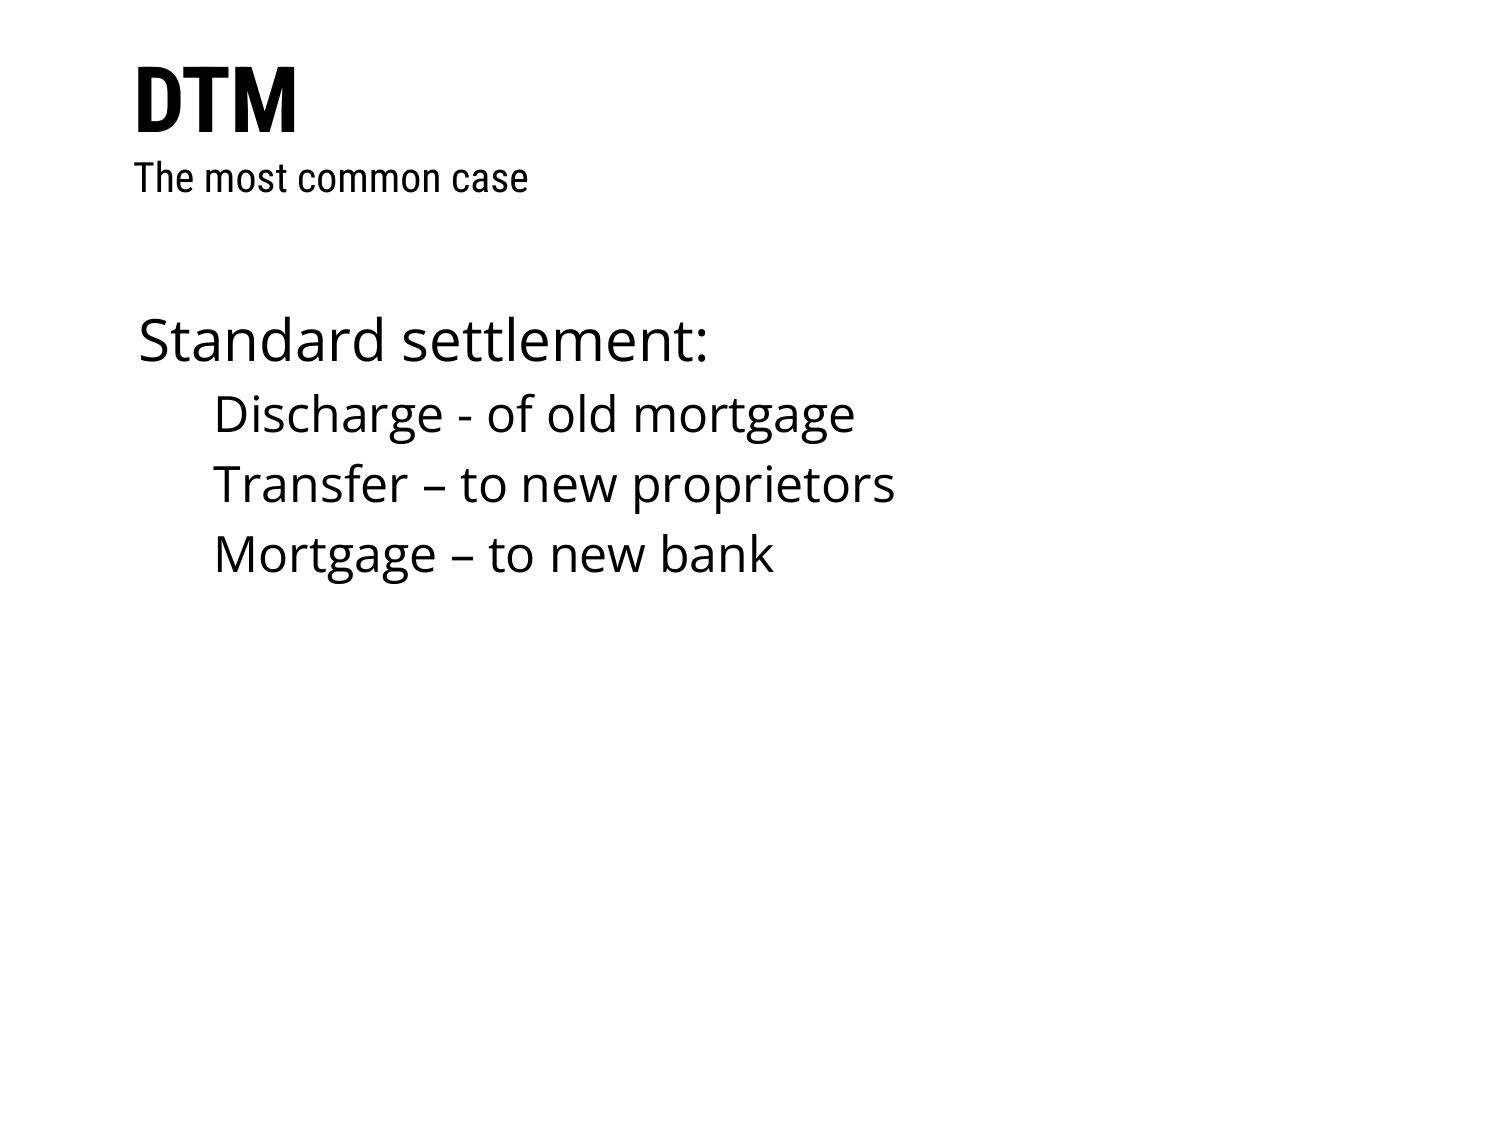

# DTM The most common case
Standard settlement:
Discharge - of old mortgage
Transfer – to new proprietors
Mortgage – to new bank